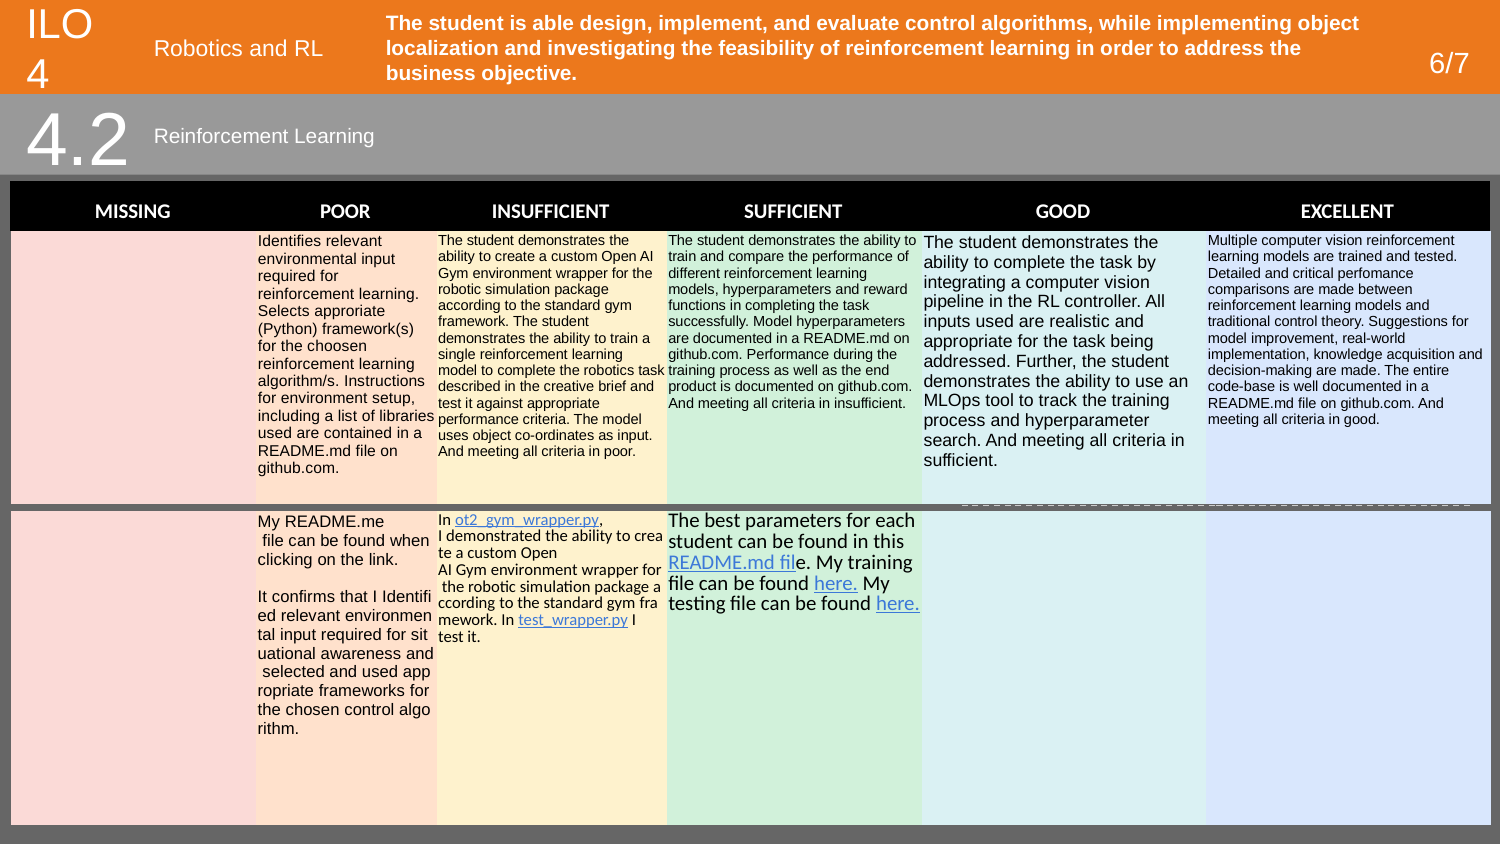

# ILO 4
Robotics and RL
6/7
The student is able design, implement, and evaluate control algorithms, while implementing object localization and investigating the feasibility of reinforcement learning in order to address the business objective.
4.2
Reinforcement Learning
Show your best examples using GitHub links, do not go overboard, add in short description, you are free to alter this layout (or add slides per evidence) to suit your needs. Just be sure that it is clear.

| MISSING | POOR | INSUFFICIENT | SUFFICIENT | GOOD | EXCELLENT |
| --- | --- | --- | --- | --- | --- |
|  | Identifies relevant environmental input required for reinforcement learning. Selects approriate (Python) framework(s) for the choosen reinforcement learning algorithm/s. Instructions for environment setup, including a list of libraries used are contained in a README.md file on github.com. | The student demonstrates the ability to create a custom Open AI Gym environment wrapper for the robotic simulation package according to the standard gym framework. The student demonstrates the ability to train a single reinforcement learning model to complete the robotics task described in the creative brief and test it against appropriate performance criteria. The model uses object co-ordinates as input. And meeting all criteria in poor. | The student demonstrates the ability to train and compare the performance of different reinforcement learning models, hyperparameters and reward functions in completing the task successfully. Model hyperparameters are documented in a README.md on github.com. Performance during the training process as well as the end product is documented on github.com. And meeting all criteria in insufficient. | The student demonstrates the ability to complete the task by integrating a computer vision pipeline in the RL controller. All inputs used are realistic and appropriate for the task being addressed. Further, the student demonstrates the ability to use an MLOps tool to track the training process and hyperparameter search. And meeting all criteria in sufficient. | Multiple computer vision reinforcement learning models are trained and tested. Detailed and critical perfomance comparisons are made between reinforcement learning models and traditional control theory. Suggestions for model improvement, real-world implementation, knowledge acquisition and decision-making are made. The entire code-base is well documented in a README.md file on github.com. And meeting all criteria in good. |
| --- | --- | --- | --- | --- | --- |
|  | My README.me file can be found when clicking on the link. It confirms that I Identified relevant environmental input required for situational awareness and selected and used appropriate frameworks for the chosen control algorithm. | In ot2\_gym\_wrapper.py, I demonstrated the ability to create a custom Open AI Gym environment wrapper for the robotic simulation package according to the standard gym framework. In test\_wrapper.py I test it. | The best parameters for each student can be found in this README.md file. My training file can be found here. My testing file can be found here. |  |  |
| --- | --- | --- | --- | --- | --- |